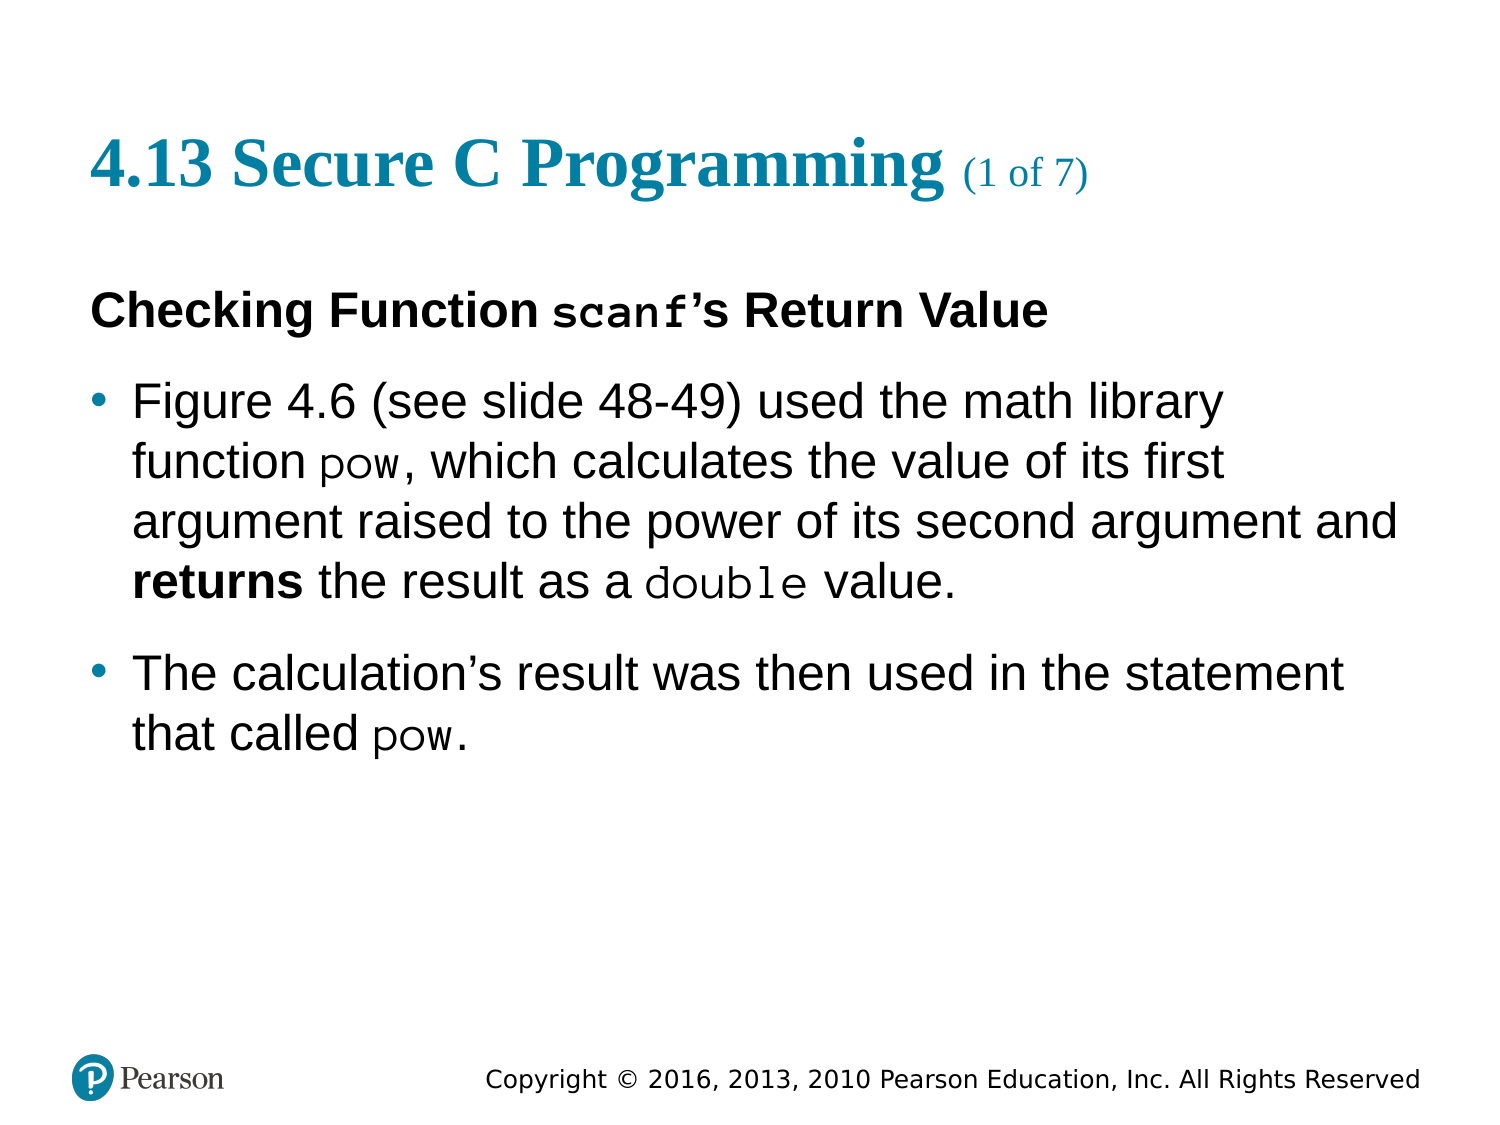

# 4.13 Secure C Programming (1 of 7)
Checking Function scanf’s Return Value
Figure 4.6 (see slide 48-49) used the math library function pow, which calculates the value of its first argument raised to the power of its second argument and returns the result as a double value.
The calculation’s result was then used in the statement that called pow.